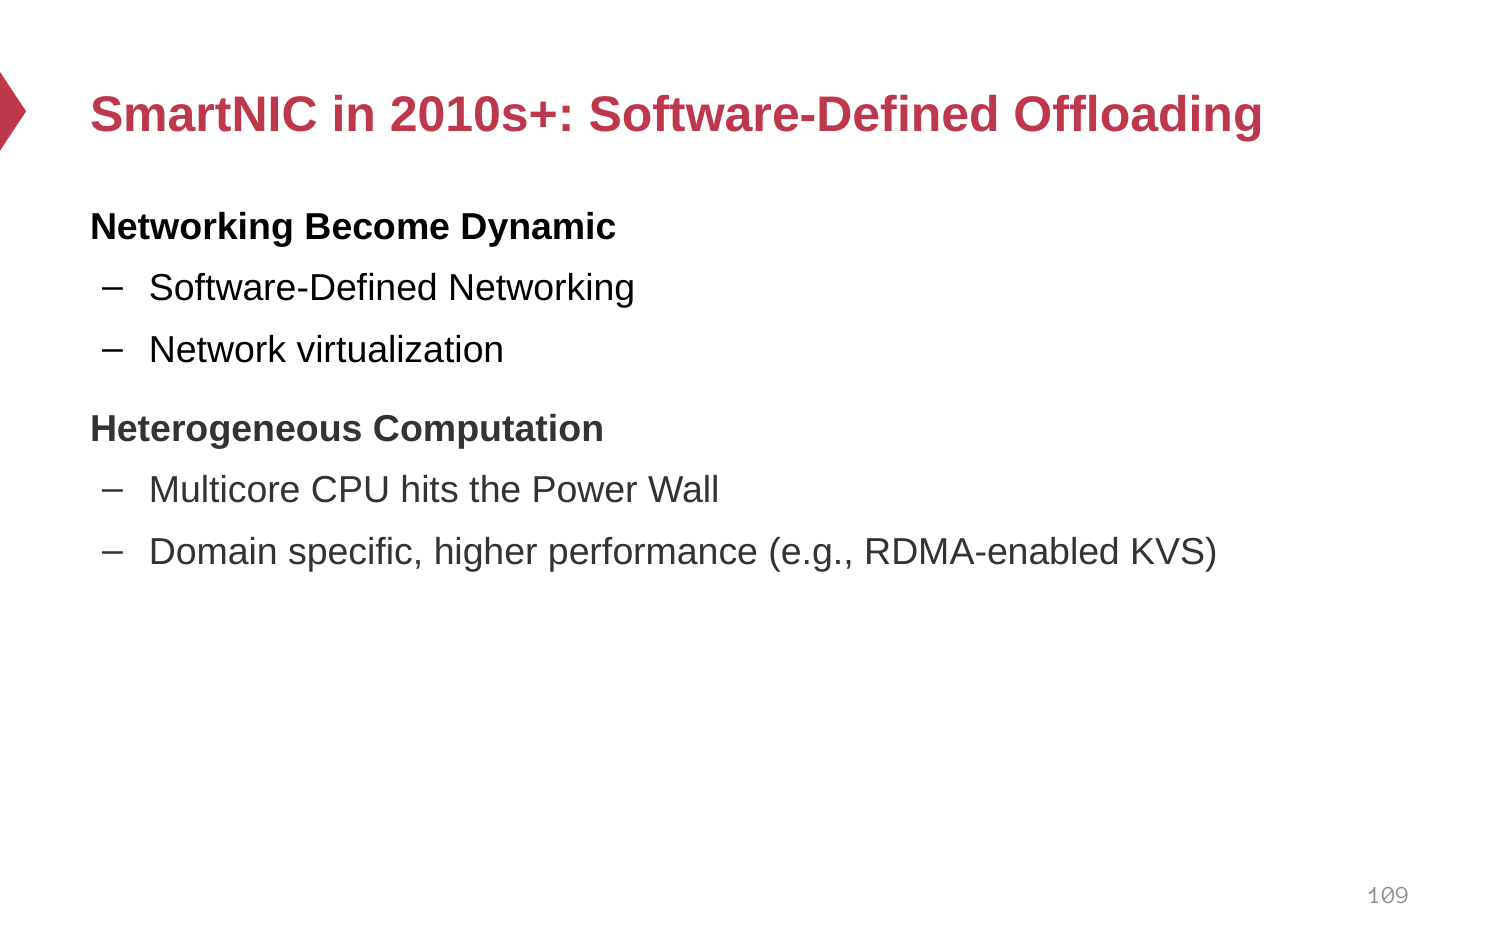

# SmartNIC in 2010s+: Software-Defined Offloading
Networking Become Dynamic
Software-Defined Networking
Network virtualization
Heterogeneous Computation
Multicore CPU hits the Power Wall
Domain specific, higher performance (e.g., RDMA-enabled KVS)

109